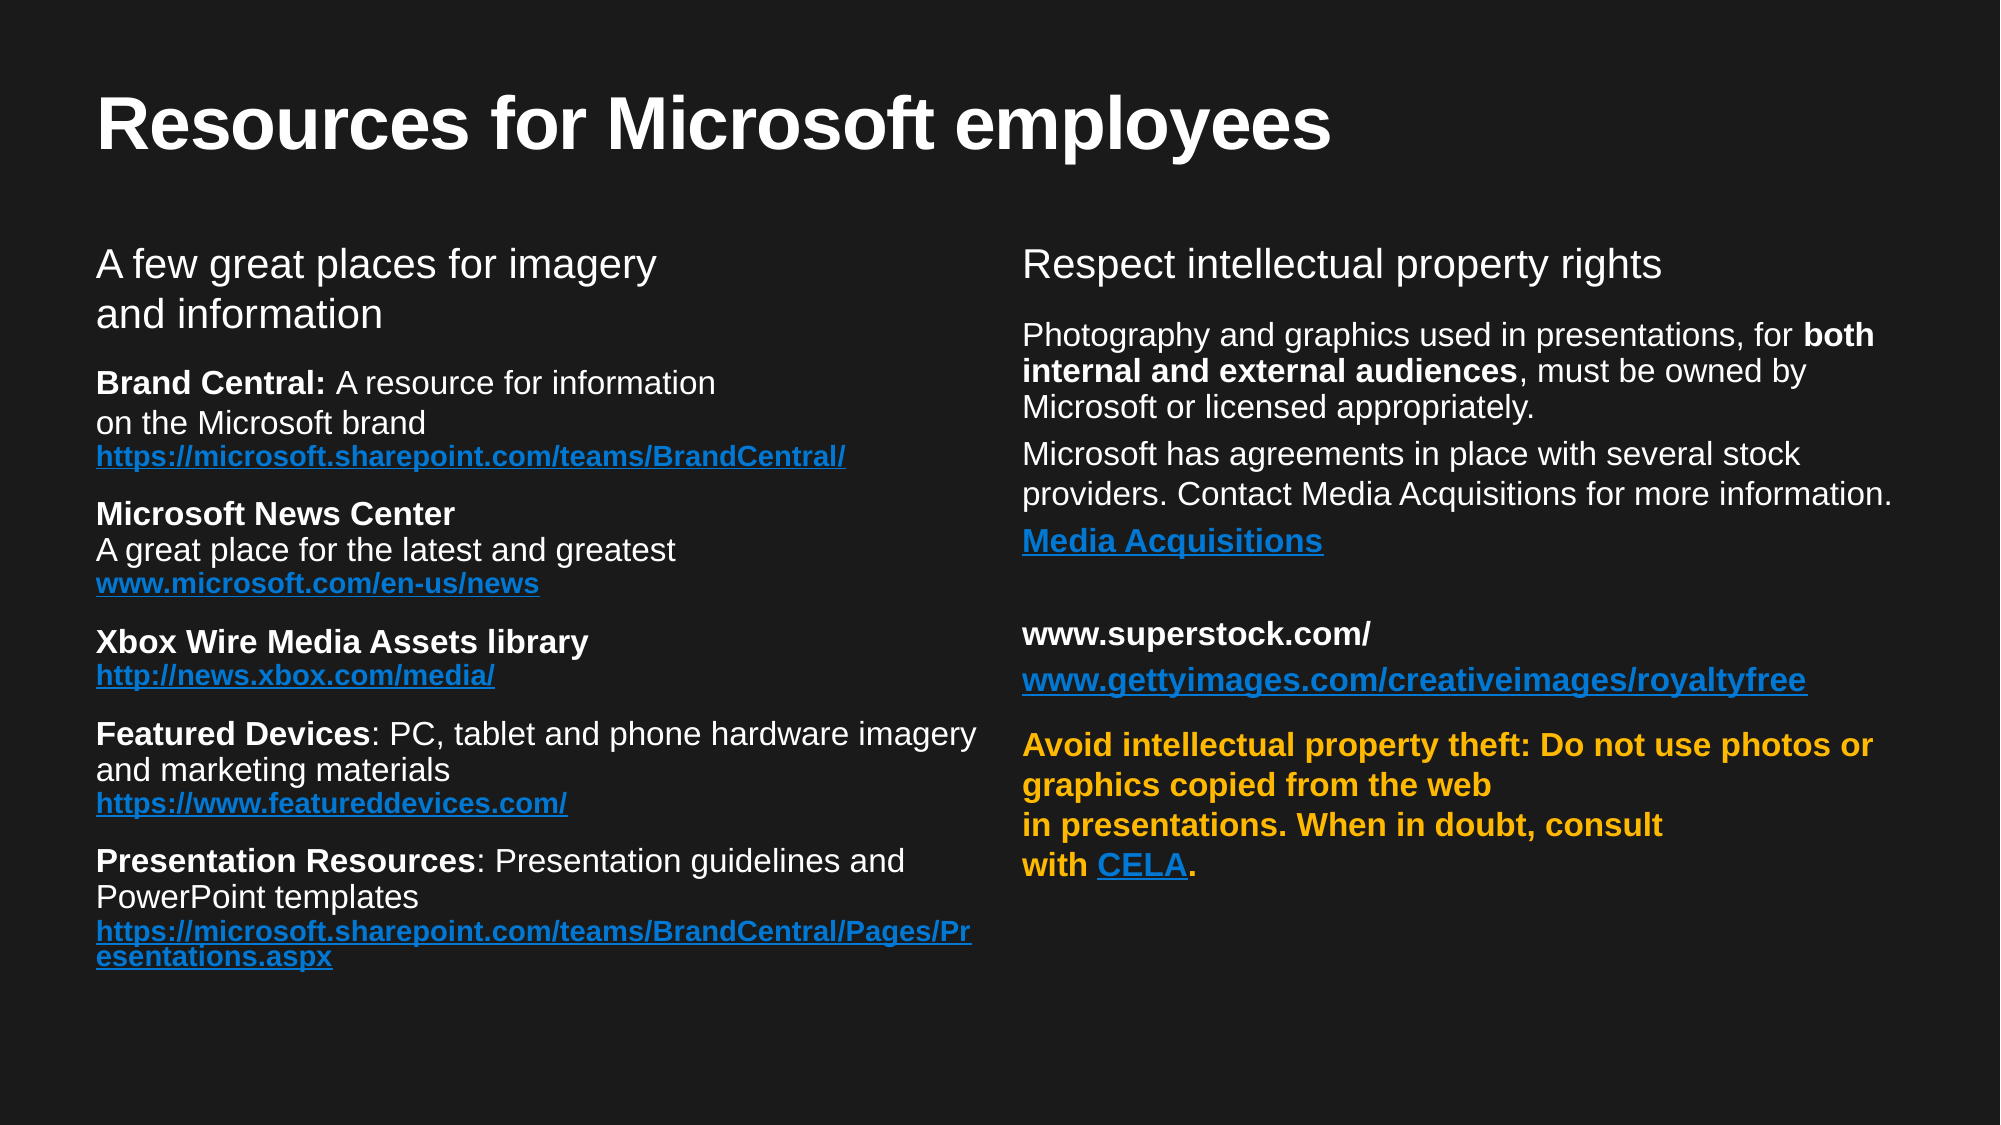

# Resources for Microsoft employees
A few great places for imagery
and information
Brand Central: A resource for information
on the Microsoft brand
https://microsoft.sharepoint.com/teams/BrandCentral/
Microsoft News Center
A great place for the latest and greatest
www.microsoft.com/en-us/news
Xbox Wire Media Assets library
http://news.xbox.com/media/
Featured Devices: PC, tablet and phone hardware imagery and marketing materials
https://www.featureddevices.com/
Presentation Resources: Presentation guidelines and PowerPoint templates
https://microsoft.sharepoint.com/teams/BrandCentral/Pages/Presentations.aspx
Respect intellectual property rights
Photography and graphics used in presentations, for both internal and external audiences, must be owned by Microsoft or licensed appropriately.
Microsoft has agreements in place with several stock providers. Contact Media Acquisitions for more information.
Media Acquisitions

www.superstock.com/
www.gettyimages.com/creativeimages/royaltyfree
Avoid intellectual property theft: Do not use photos or graphics copied from the web
in presentations. When in doubt, consult
with CELA.